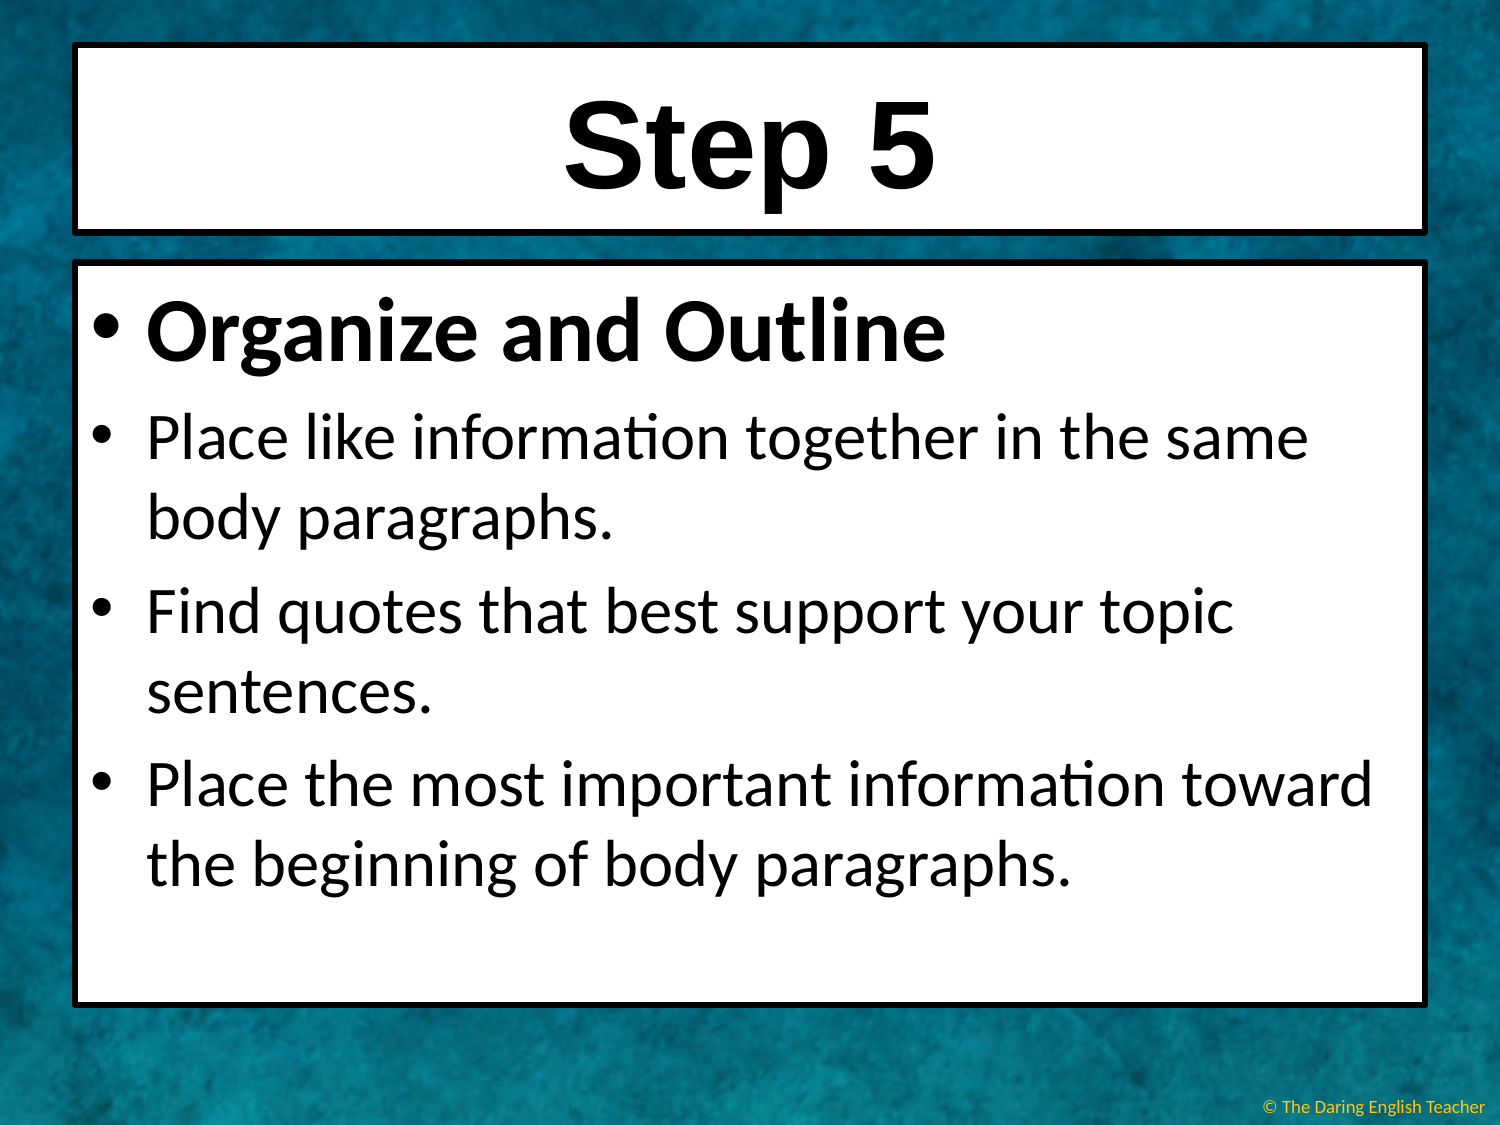

# Step 5
Organize and Outline
Place like information together in the same body paragraphs.
Find quotes that best support your topic sentences.
Place the most important information toward the beginning of body paragraphs.